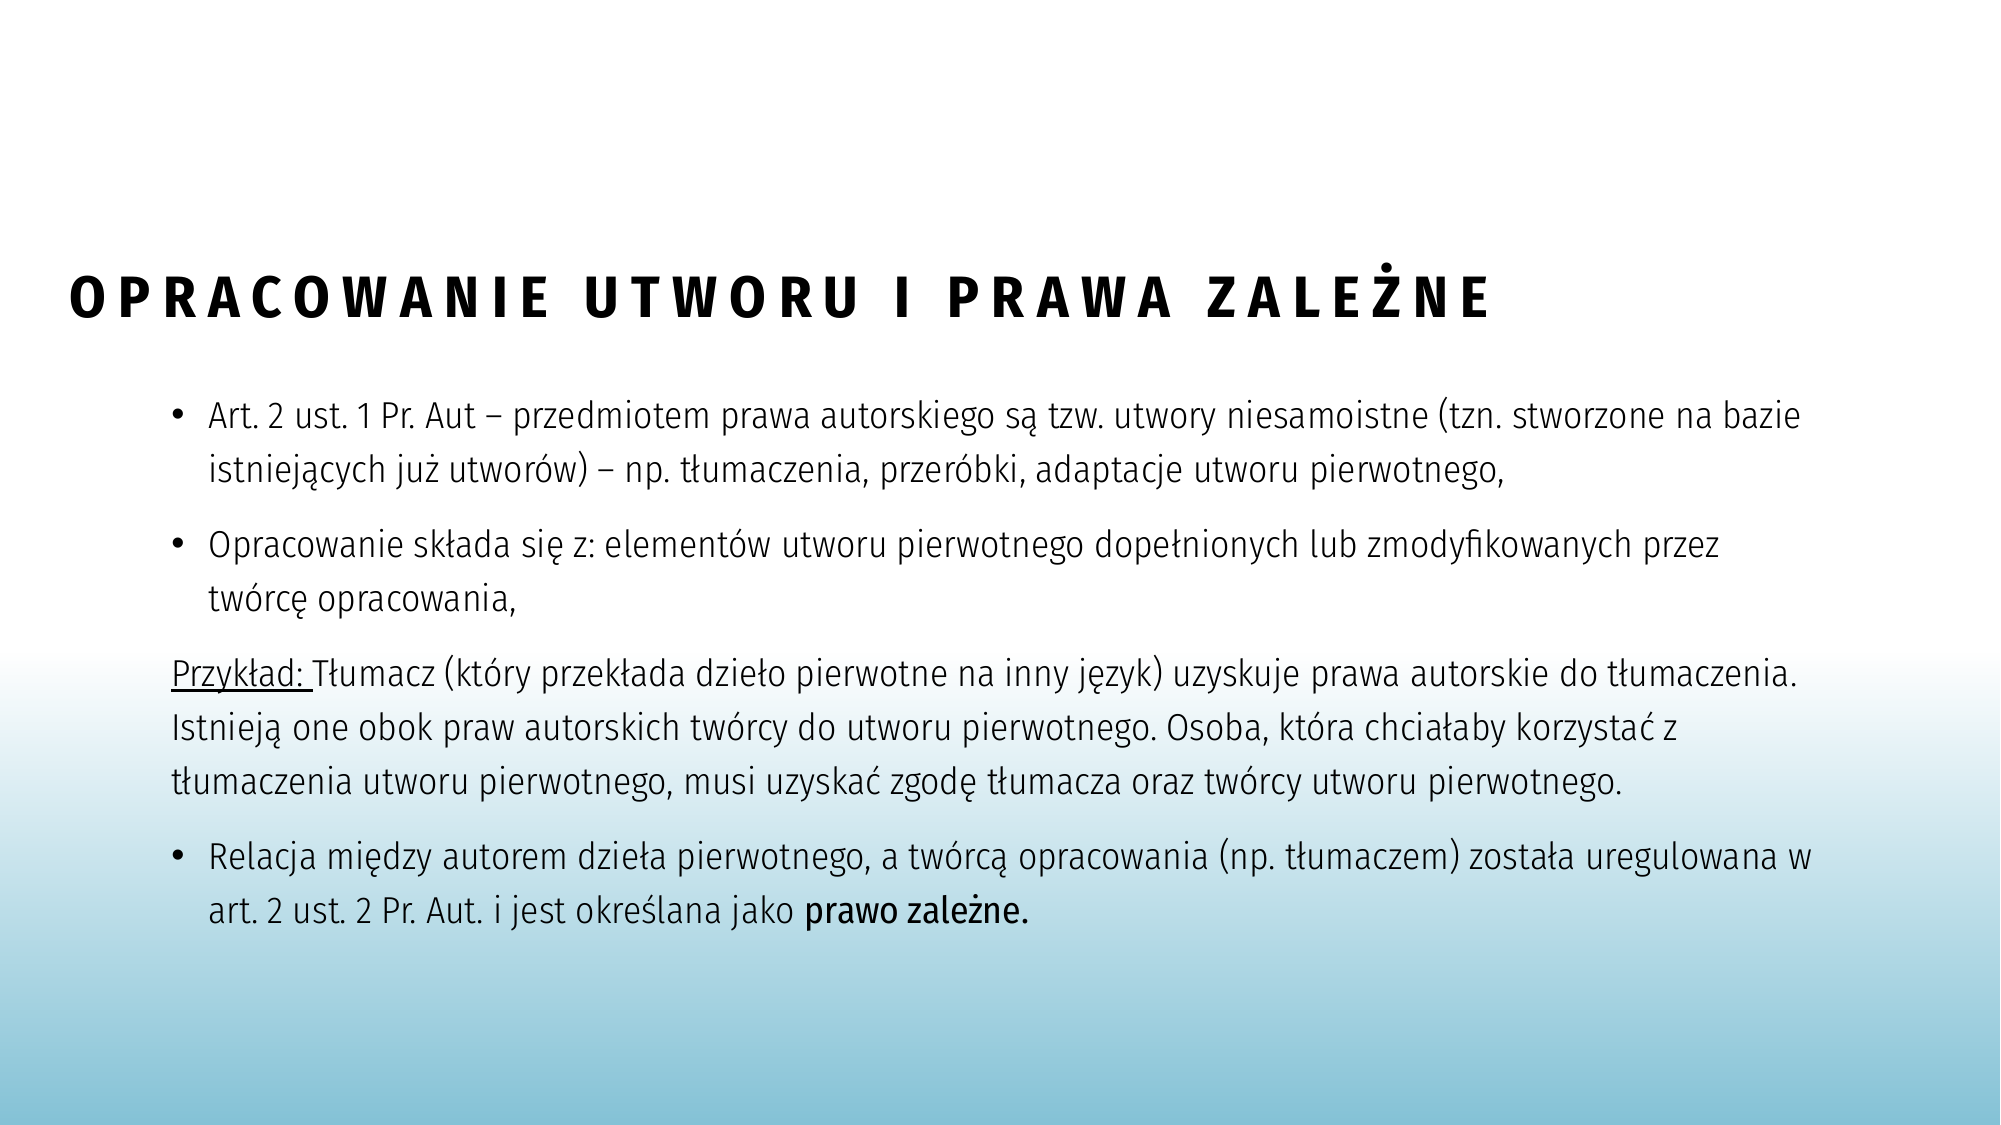

# Opracowanie utworu i prawa zależne
Art. 2 ust. 1 Pr. Aut – przedmiotem prawa autorskiego są tzw. utwory niesamoistne (tzn. stworzone na bazie istniejących już utworów) – np. tłumaczenia, przeróbki, adaptacje utworu pierwotnego,
Opracowanie składa się z: elementów utworu pierwotnego dopełnionych lub zmodyfikowanych przez twórcę opracowania,
Przykład: Tłumacz (który przekłada dzieło pierwotne na inny język) uzyskuje prawa autorskie do tłumaczenia. Istnieją one obok praw autorskich twórcy do utworu pierwotnego. Osoba, która chciałaby korzystać z tłumaczenia utworu pierwotnego, musi uzyskać zgodę tłumacza oraz twórcy utworu pierwotnego.
Relacja między autorem dzieła pierwotnego, a twórcą opracowania (np. tłumaczem) została uregulowana w art. 2 ust. 2 Pr. Aut. i jest określana jako prawo zależne.